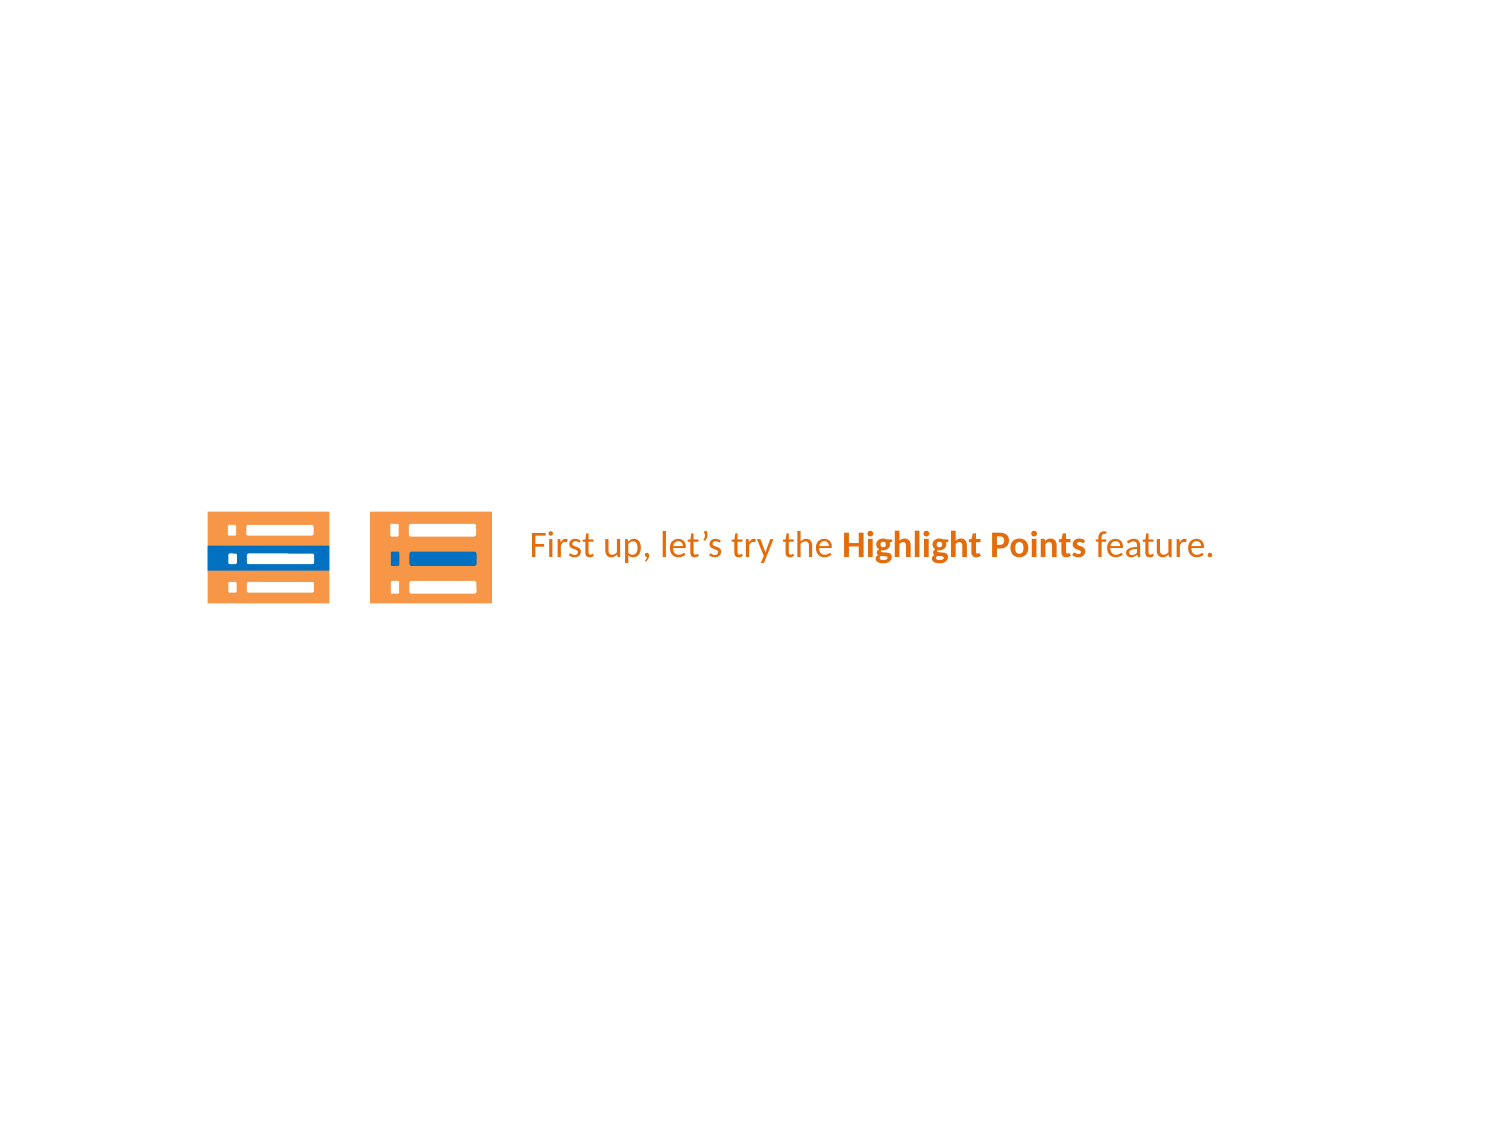

First up, let’s try the Highlight Points feature.